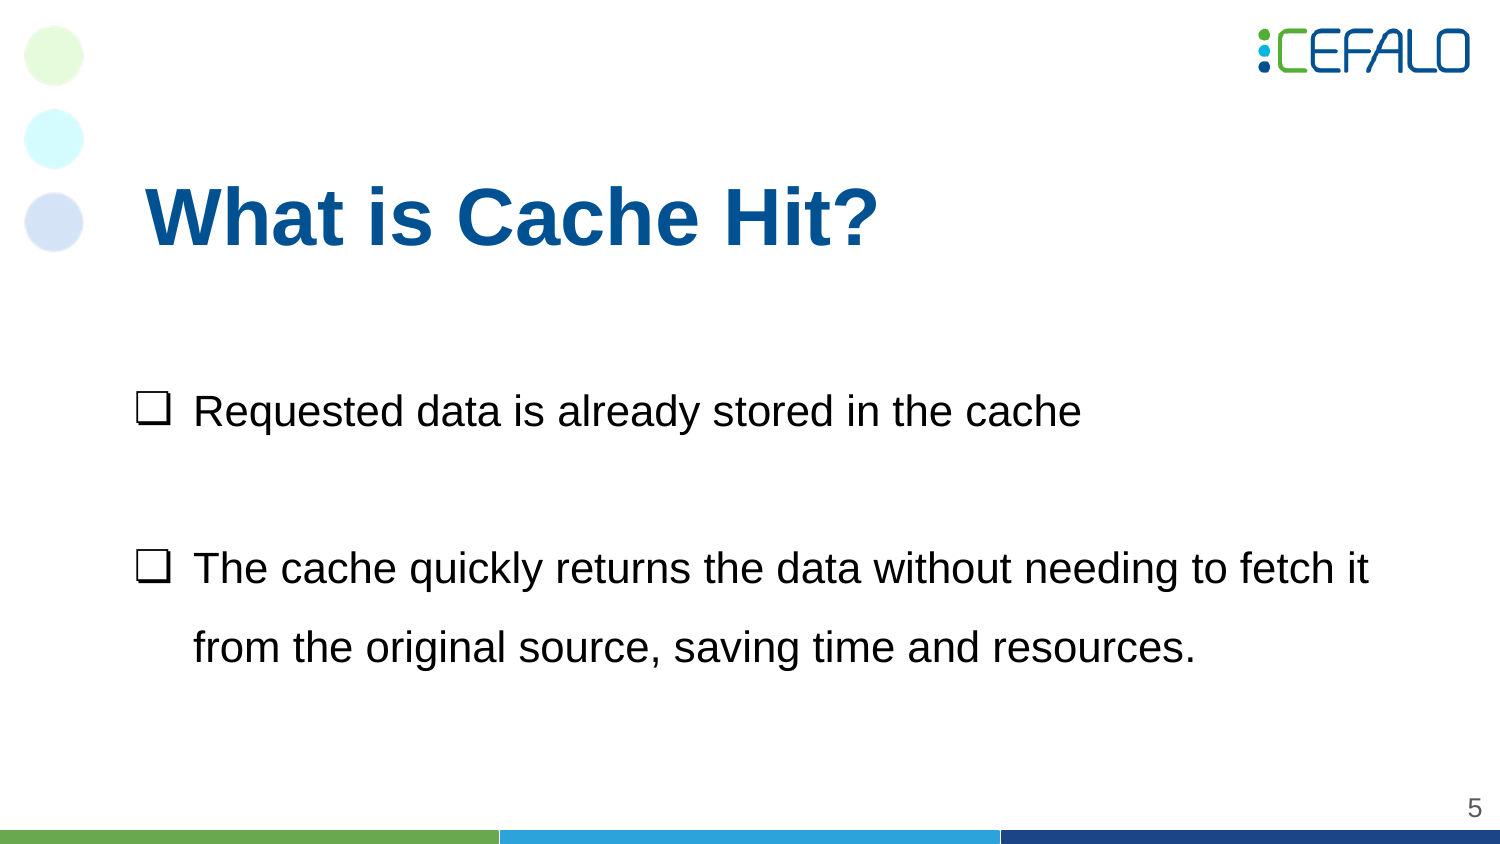

What is Cache Hit?
Requested data is already stored in the cache

The cache quickly returns the data without needing to fetch it from the original source, saving time and resources.
5